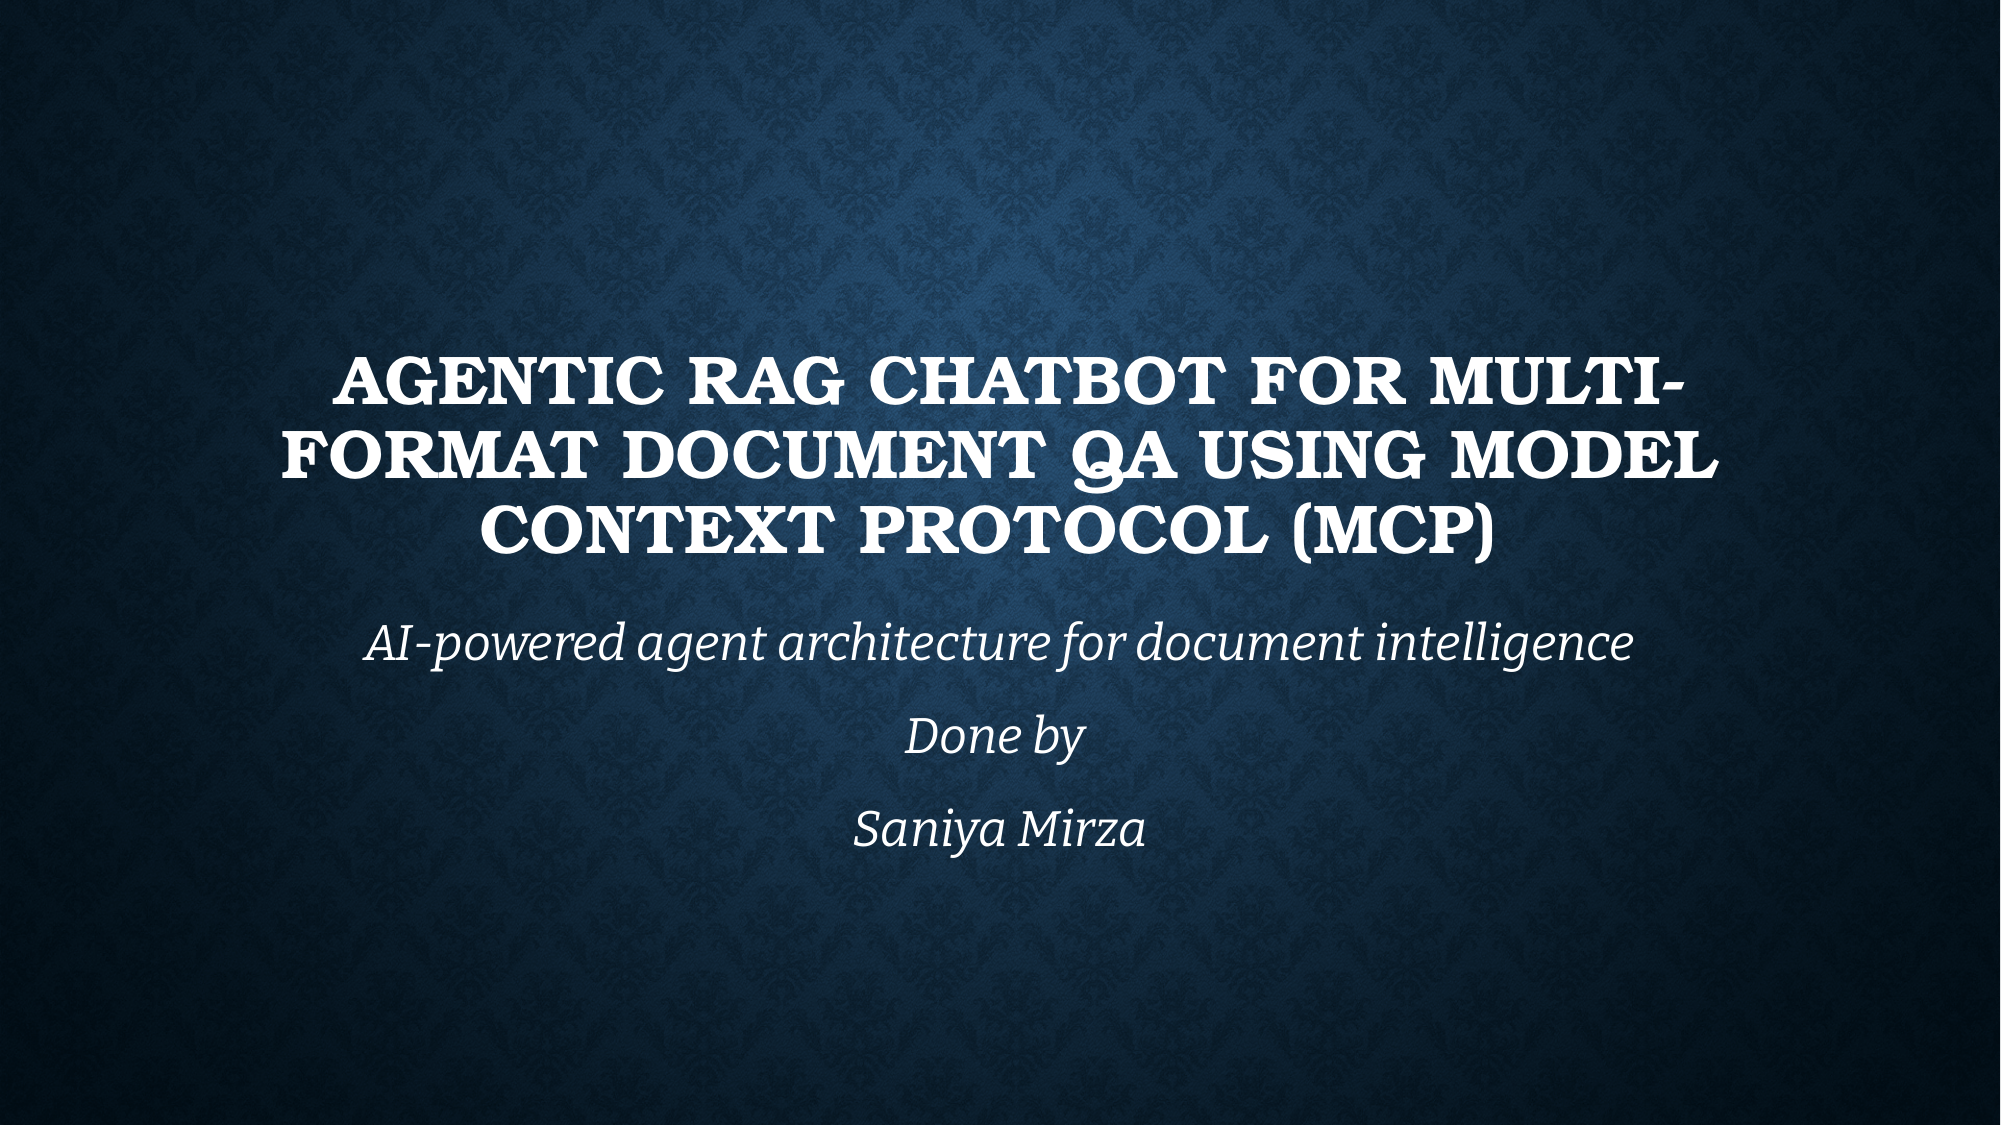

# Agentic RAG Chatbot for Multi-Format Document QA using Model Context Protocol (MCP)
AI-powered agent architecture for document intelligence
Done by
Saniya Mirza